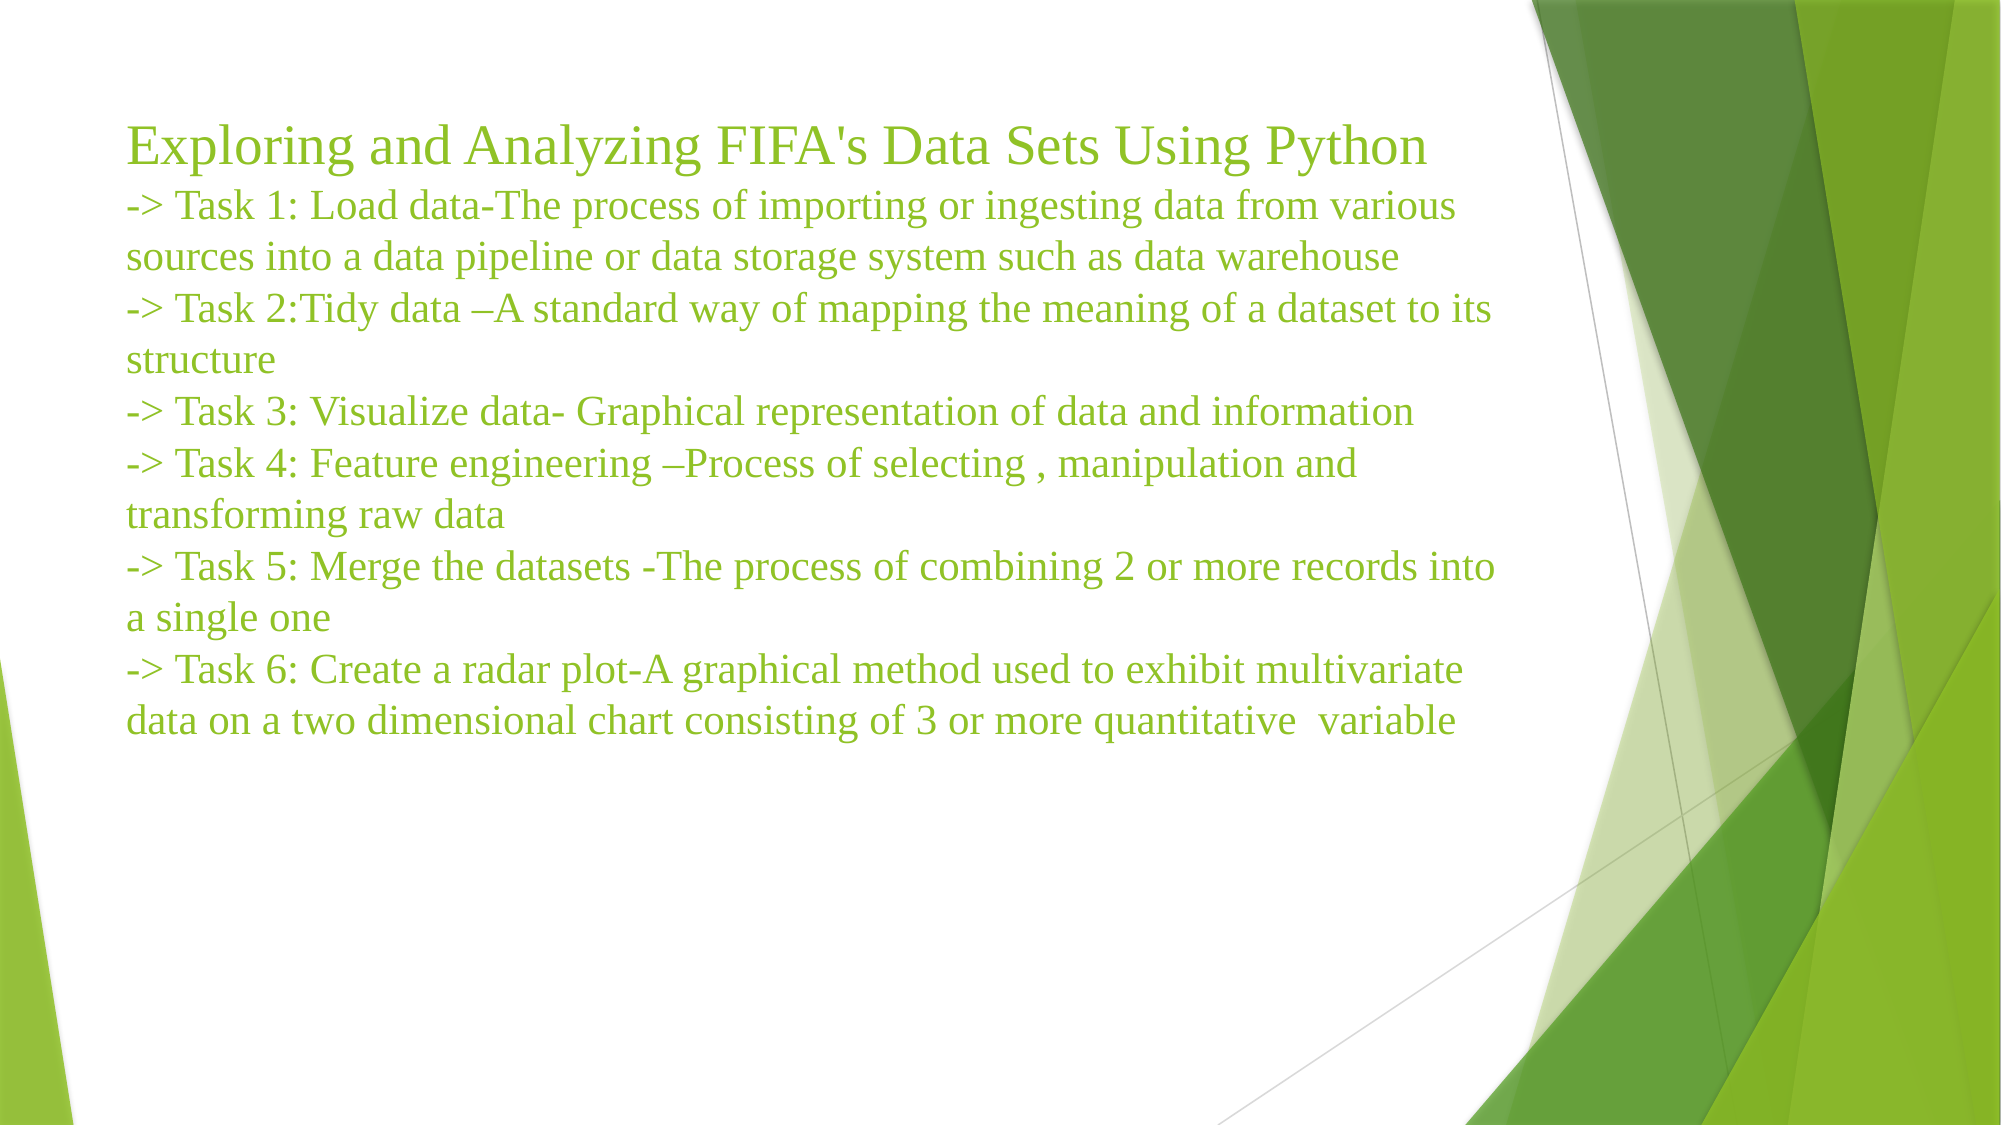

# Exploring and Analyzing FIFA's Data Sets Using Python -> Task 1: Load data-The process of importing or ingesting data from various sources into a data pipeline or data storage system such as data warehouse -> Task 2:Tidy data –A standard way of mapping the meaning of a dataset to its structure -> Task 3: Visualize data- Graphical representation of data and information -> Task 4: Feature engineering –Process of selecting , manipulation and transforming raw data -> Task 5: Merge the datasets -The process of combining 2 or more records into a single one -> Task 6: Create a radar plot-A graphical method used to exhibit multivariate data on a two dimensional chart consisting of 3 or more quantitative  variable